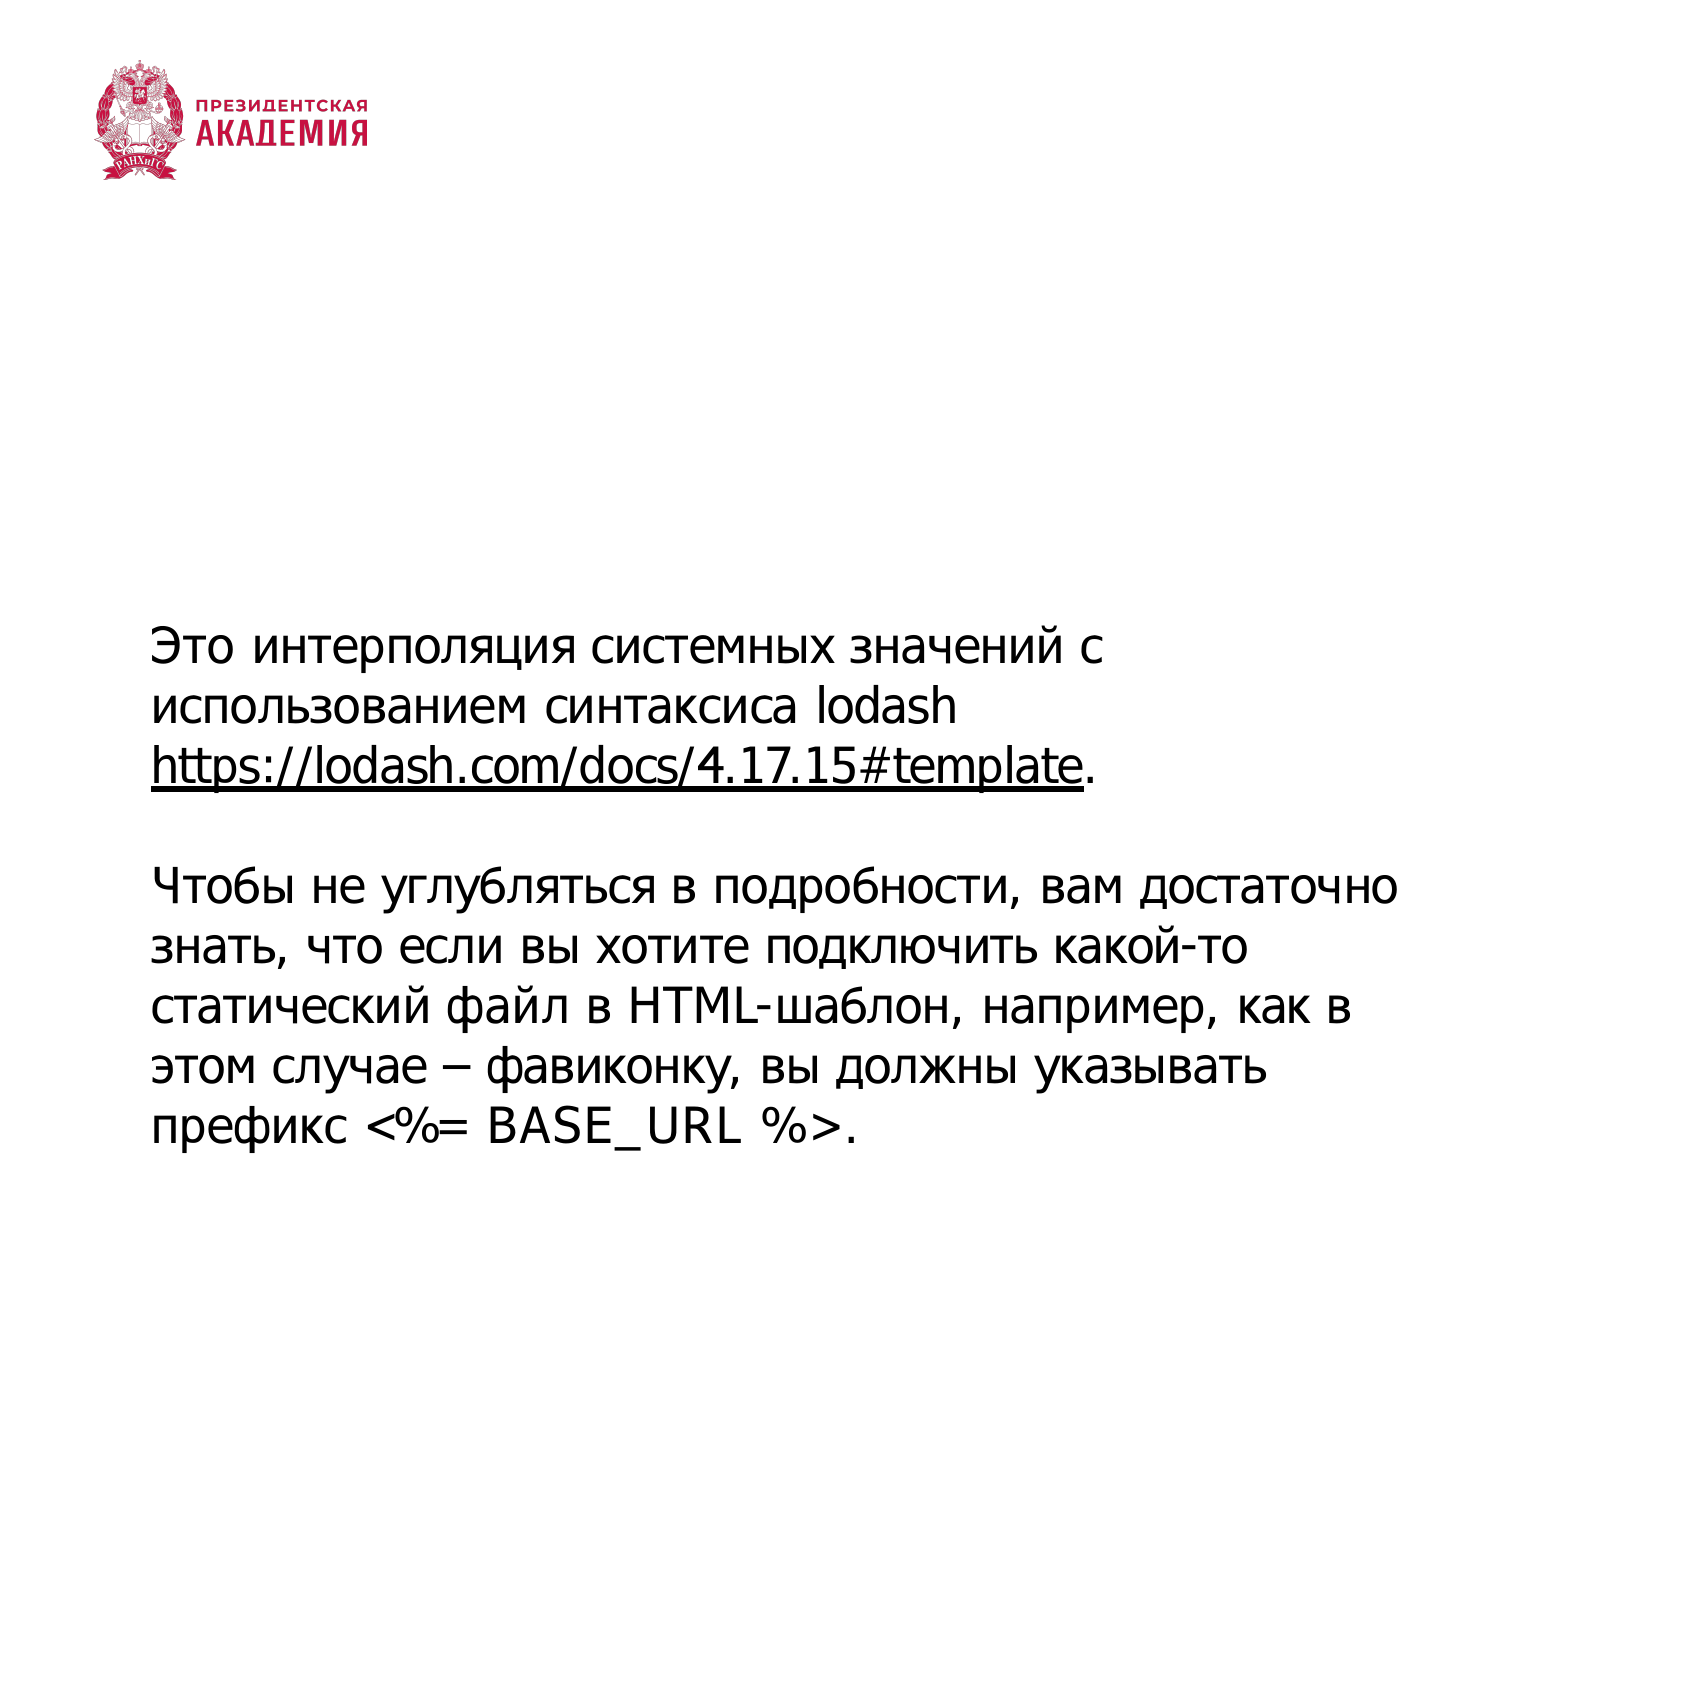

Это интерполяция системных значений с использованием синтаксиса lodash https://lodash.com/docs/4.17.15#template.
Чтобы не углубляться в подробности, вам достаточно знать, что если вы хотите подключить какой-то статический файл в HTML-шаблон, например, как в этом случае – фавиконку, вы должны указывать префикс <%= BASE_URL %>.